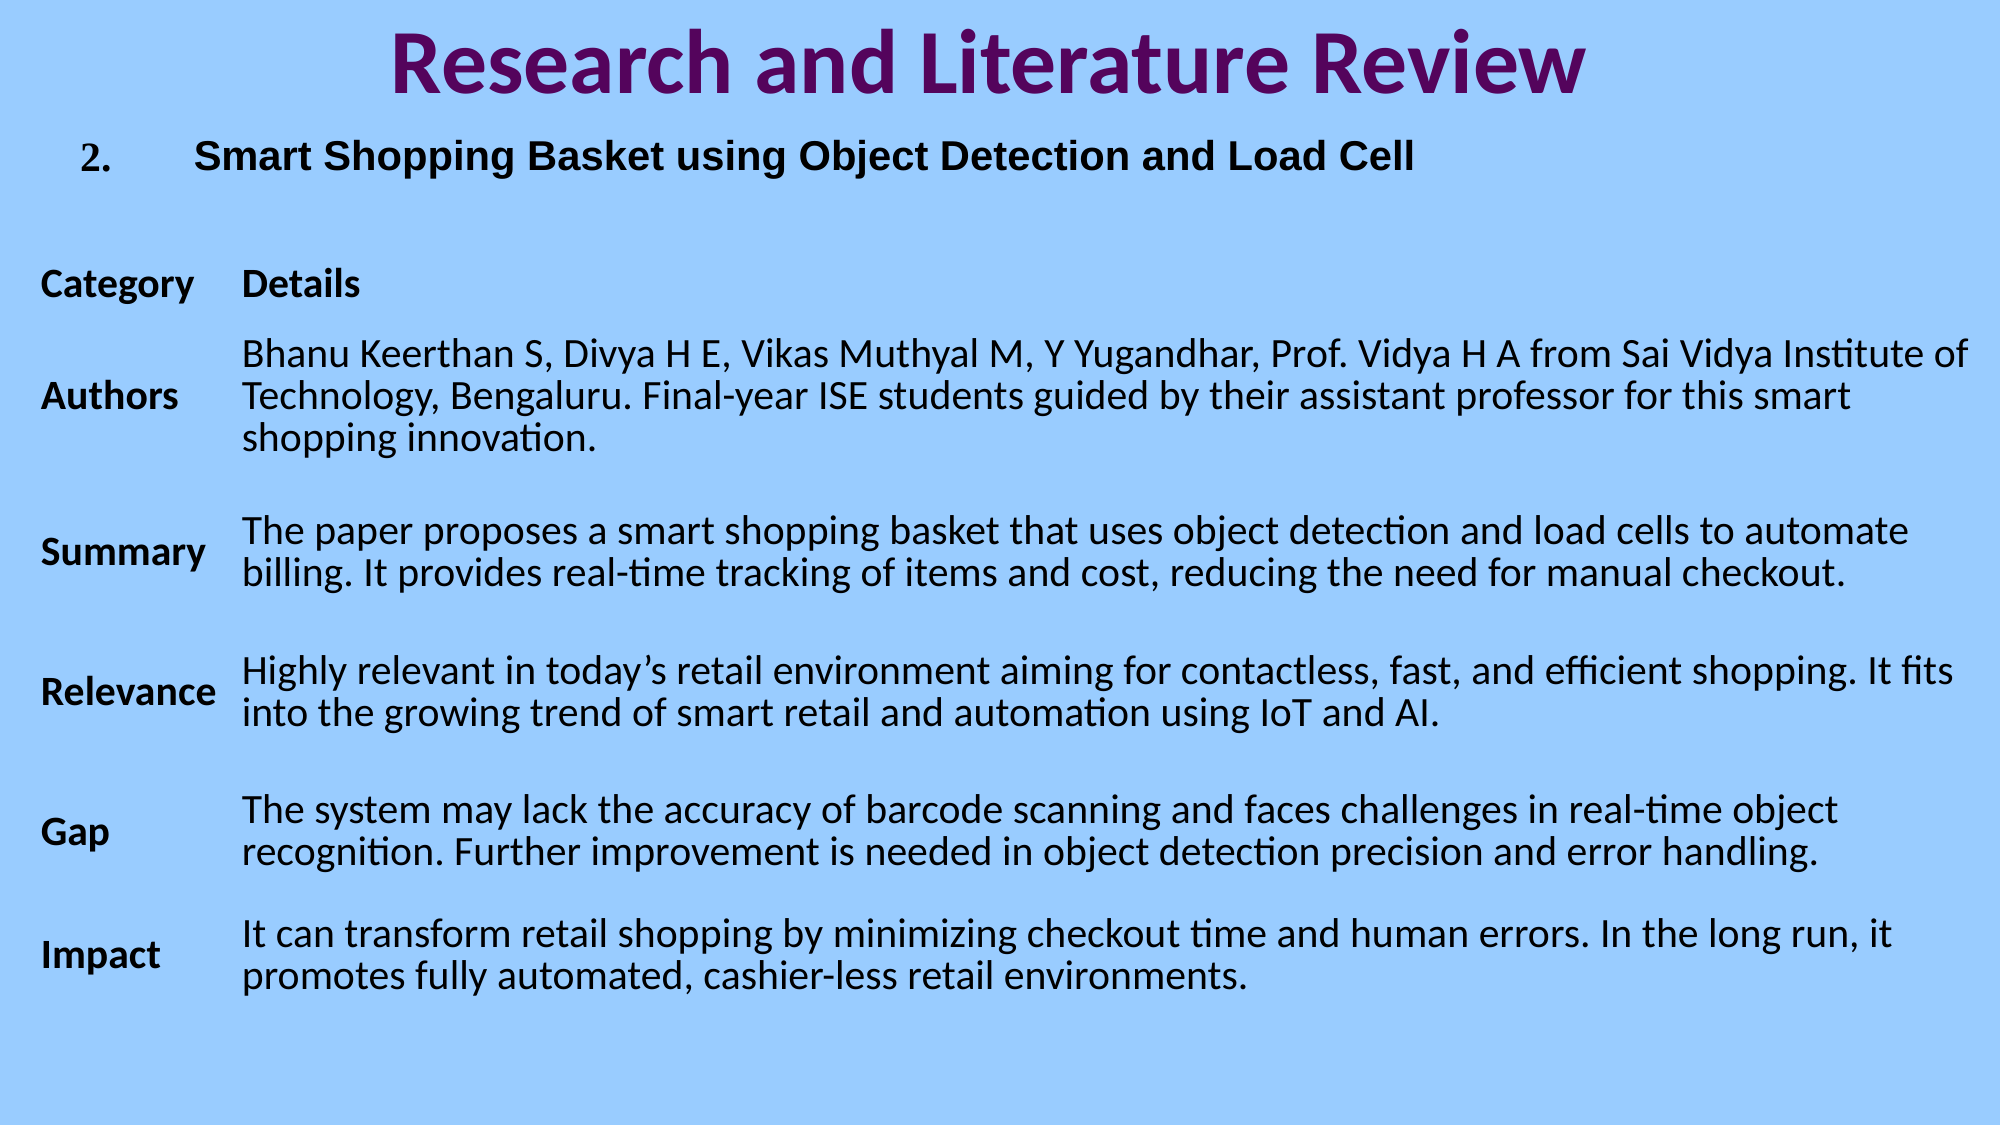

# Research and Literature Review
2.
Smart Shopping Basket using Object Detection and Load Cell
| Category | Details |
| --- | --- |
| Authors | Bhanu Keerthan S, Divya H E, Vikas Muthyal M, Y Yugandhar, Prof. Vidya H A from Sai Vidya Institute of Technology, Bengaluru. Final-year ISE students guided by their assistant professor for this smart shopping innovation. |
| Summary | The paper proposes a smart shopping basket that uses object detection and load cells to automate billing. It provides real-time tracking of items and cost, reducing the need for manual checkout. |
| Relevance | Highly relevant in today’s retail environment aiming for contactless, fast, and efficient shopping. It fits into the growing trend of smart retail and automation using IoT and AI. |
| Gap | The system may lack the accuracy of barcode scanning and faces challenges in real-time object recognition. Further improvement is needed in object detection precision and error handling. |
| Impact | It can transform retail shopping by minimizing checkout time and human errors. In the long run, it promotes fully automated, cashier-less retail environments. |